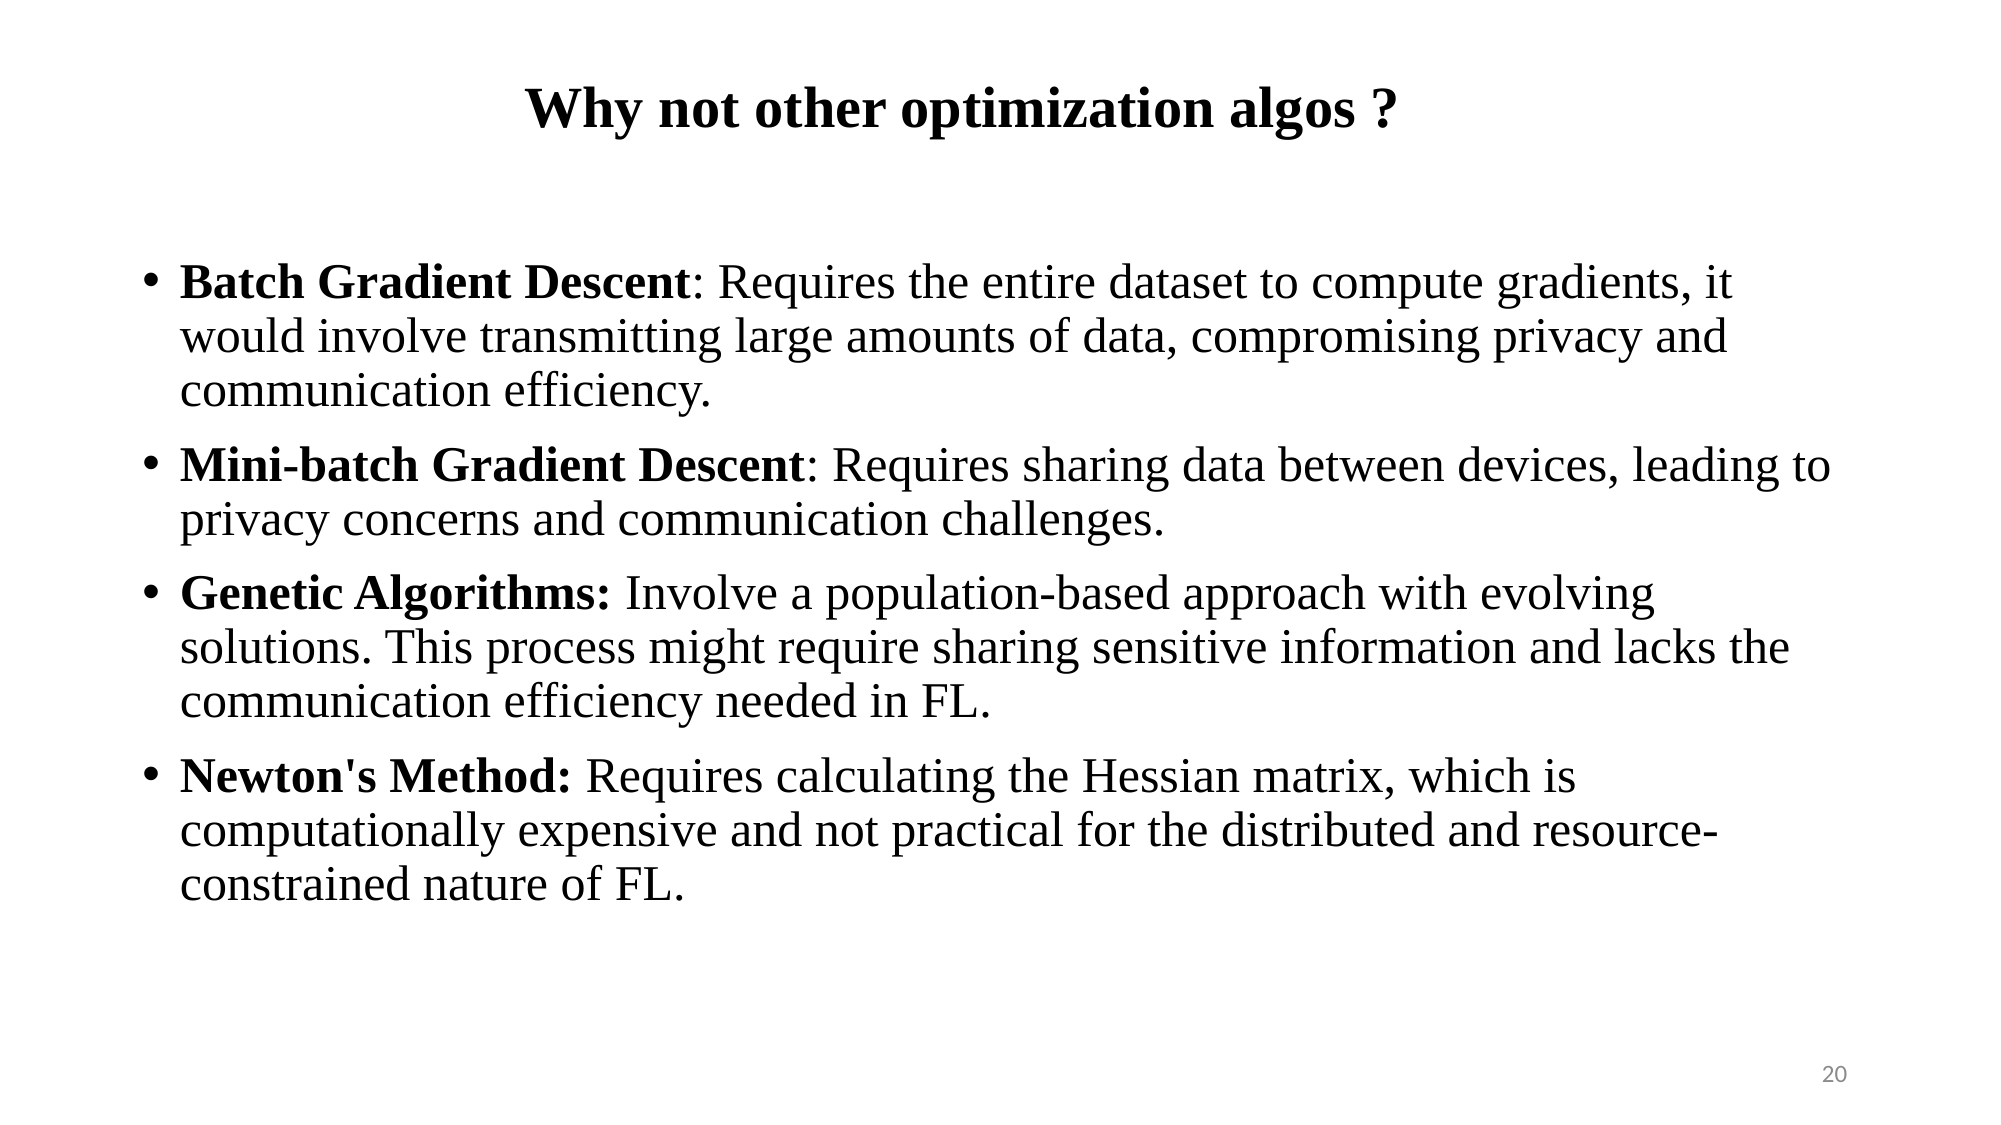

# Why not other optimization algos ?
Batch Gradient Descent: Requires the entire dataset to compute gradients, it would involve transmitting large amounts of data, compromising privacy and communication efficiency.
Mini-batch Gradient Descent: Requires sharing data between devices, leading to privacy concerns and communication challenges.
Genetic Algorithms: Involve a population-based approach with evolving solutions. This process might require sharing sensitive information and lacks the communication efficiency needed in FL.
Newton's Method: Requires calculating the Hessian matrix, which is computationally expensive and not practical for the distributed and resource-constrained nature of FL.

20